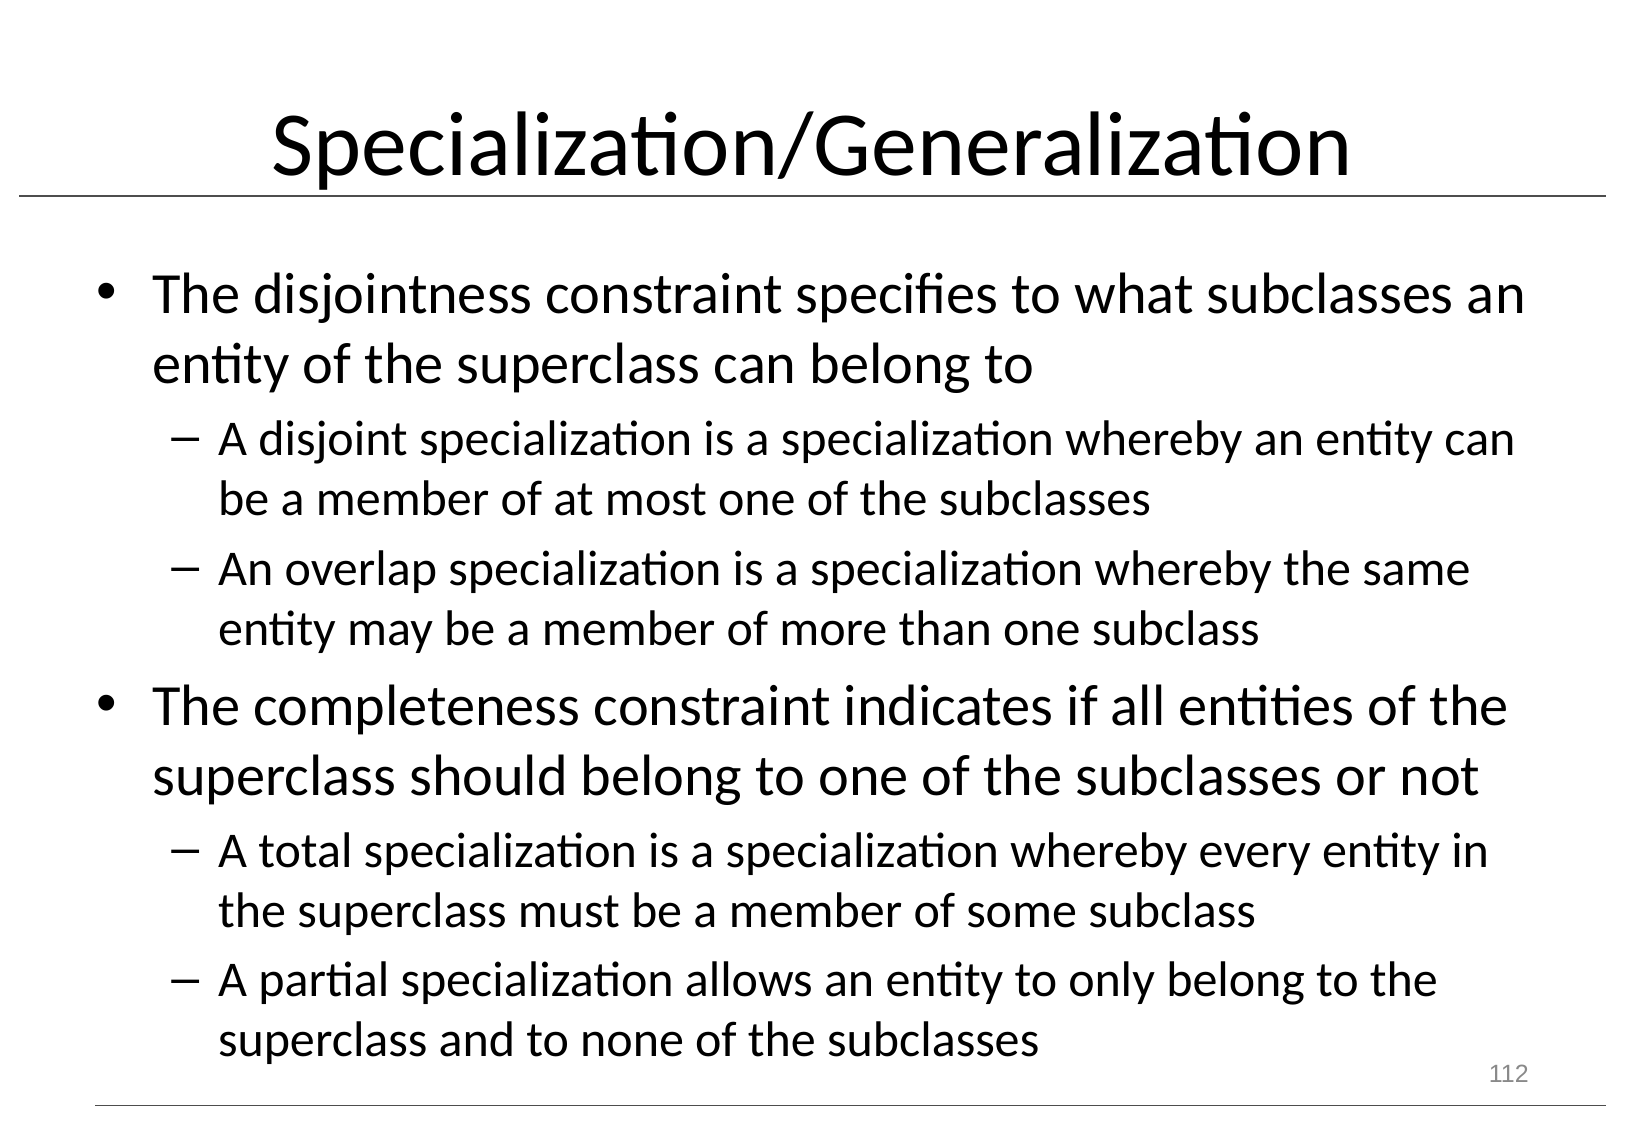

# Specialization/Generalization
The disjointness constraint specifies to what subclasses an entity of the superclass can belong to
A disjoint specialization is a specialization whereby an entity can be a member of at most one of the subclasses
An overlap specialization is a specialization whereby the same entity may be a member of more than one subclass
The completeness constraint indicates if all entities of the superclass should belong to one of the subclasses or not
A total specialization is a specialization whereby every entity in the superclass must be a member of some subclass
A partial specialization allows an entity to only belong to the superclass and to none of the subclasses
112